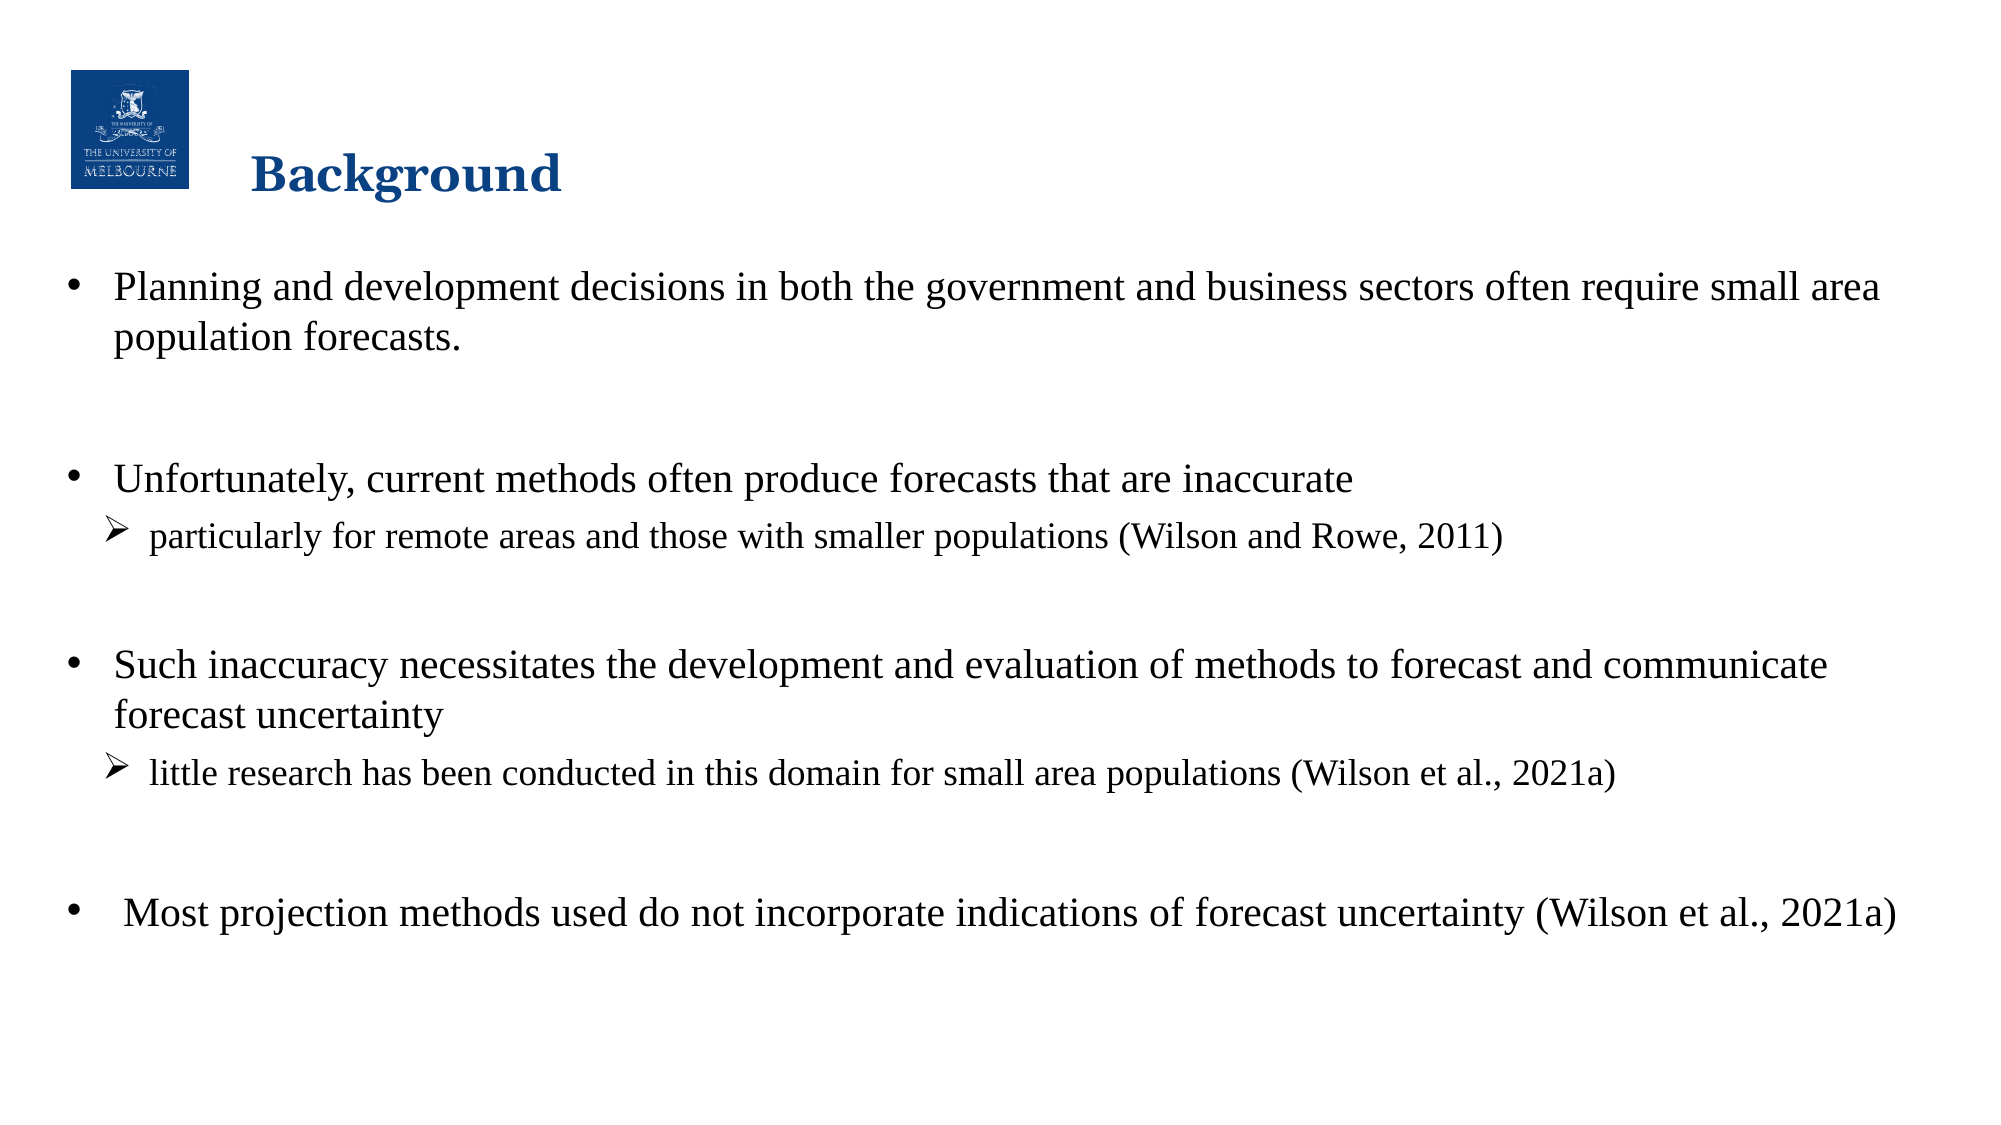

# Background
Planning and development decisions in both the government and business sectors often require small area population forecasts.

Unfortunately, current methods often produce forecasts that are inaccurate
particularly for remote areas and those with smaller populations (Wilson and Rowe, 2011)

Such inaccuracy necessitates the development and evaluation of methods to forecast and communicate forecast uncertainty
little research has been conducted in this domain for small area populations (Wilson et al., 2021a)

Most projection methods used do not incorporate indications of forecast uncertainty (Wilson et al., 2021a)